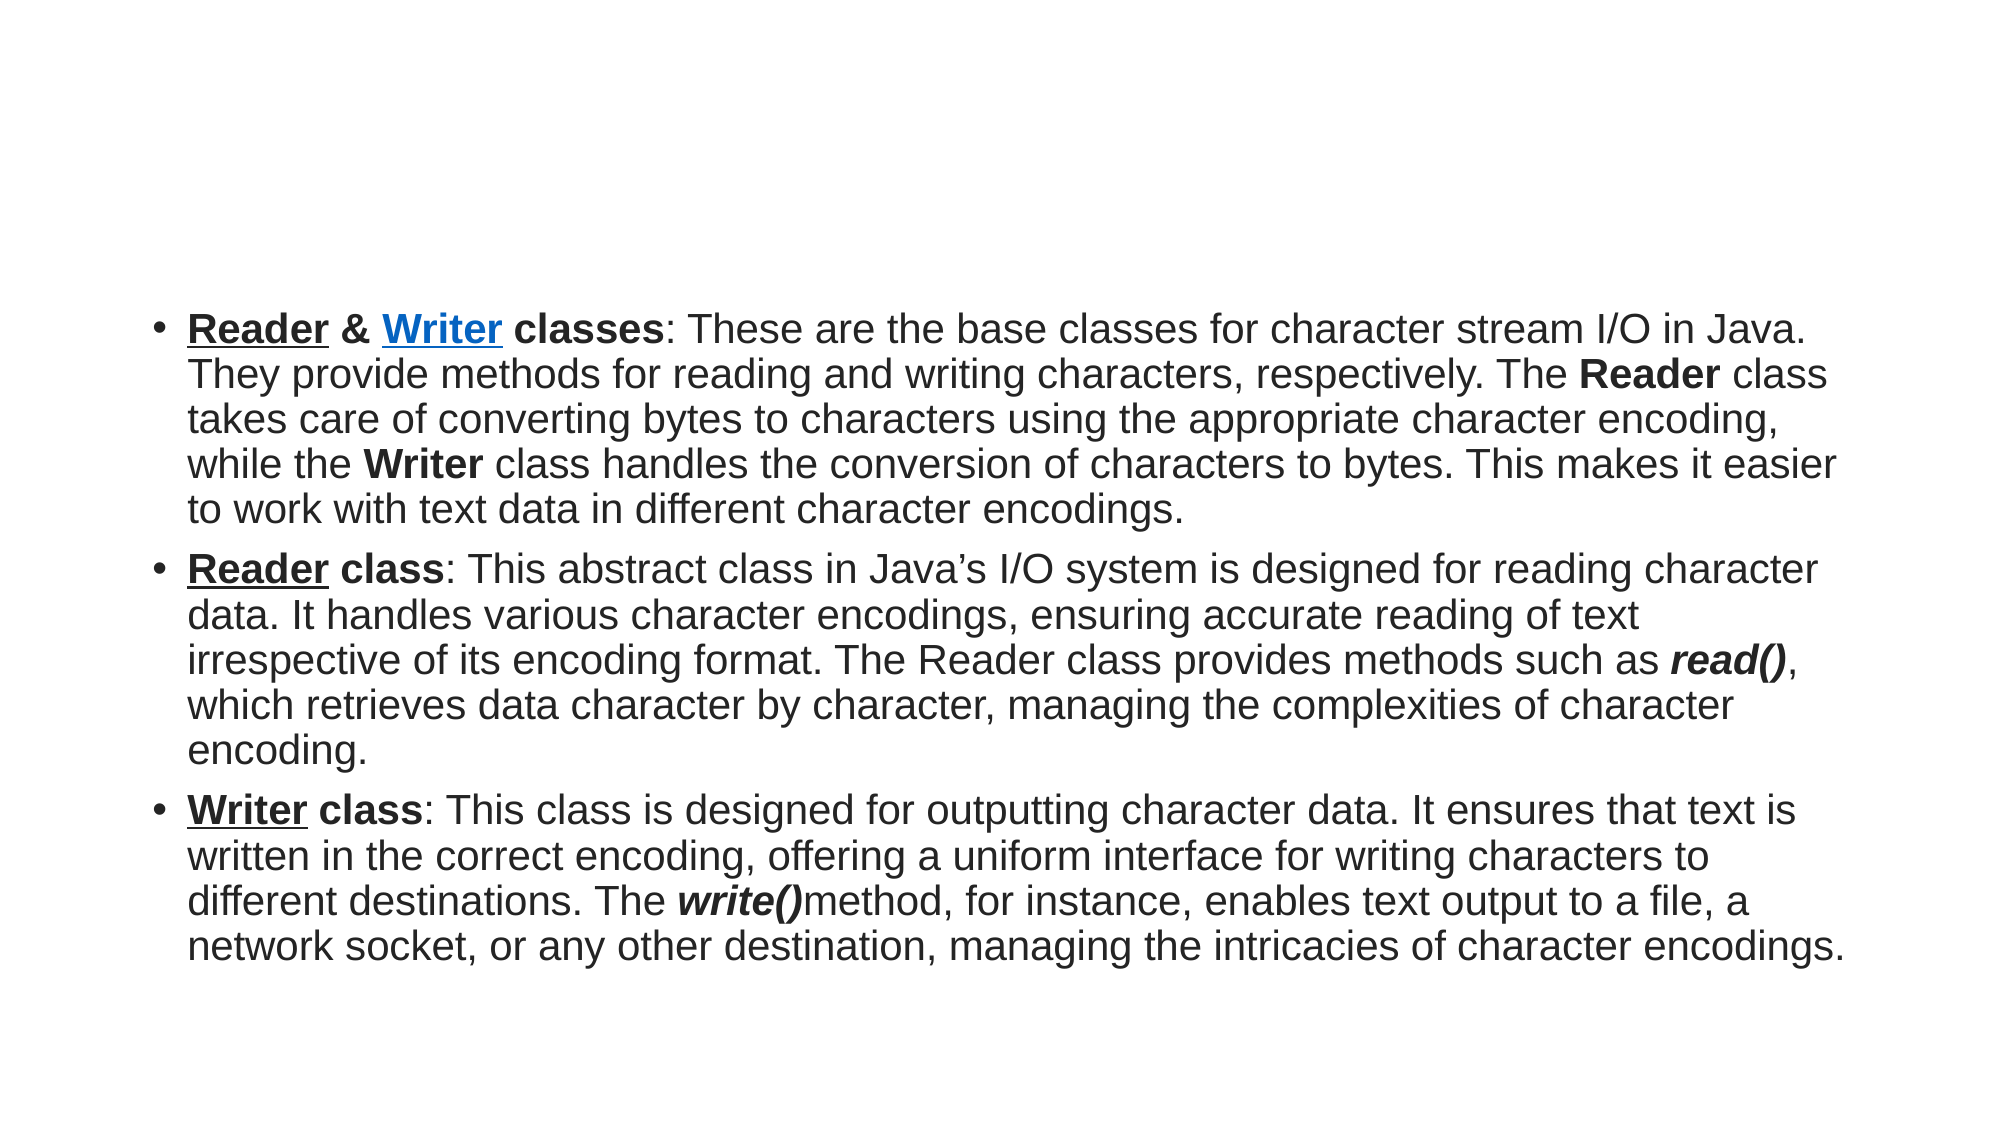

Reader & Writer classes: These are the base classes for character stream I/O in Java. They provide methods for reading and writing characters, respectively. The Reader class takes care of converting bytes to characters using the appropriate character encoding, while the Writer class handles the conversion of characters to bytes. This makes it easier to work with text data in different character encodings.
Reader class: This abstract class in Java’s I/O system is designed for reading character data. It handles various character encodings, ensuring accurate reading of text irrespective of its encoding format. The Reader class provides methods such as read(), which retrieves data character by character, managing the complexities of character encoding.
Writer class: This class is designed for outputting character data. It ensures that text is written in the correct encoding, offering a uniform interface for writing characters to different destinations. The write()method, for instance, enables text output to a file, a network socket, or any other destination, managing the intricacies of character encodings.